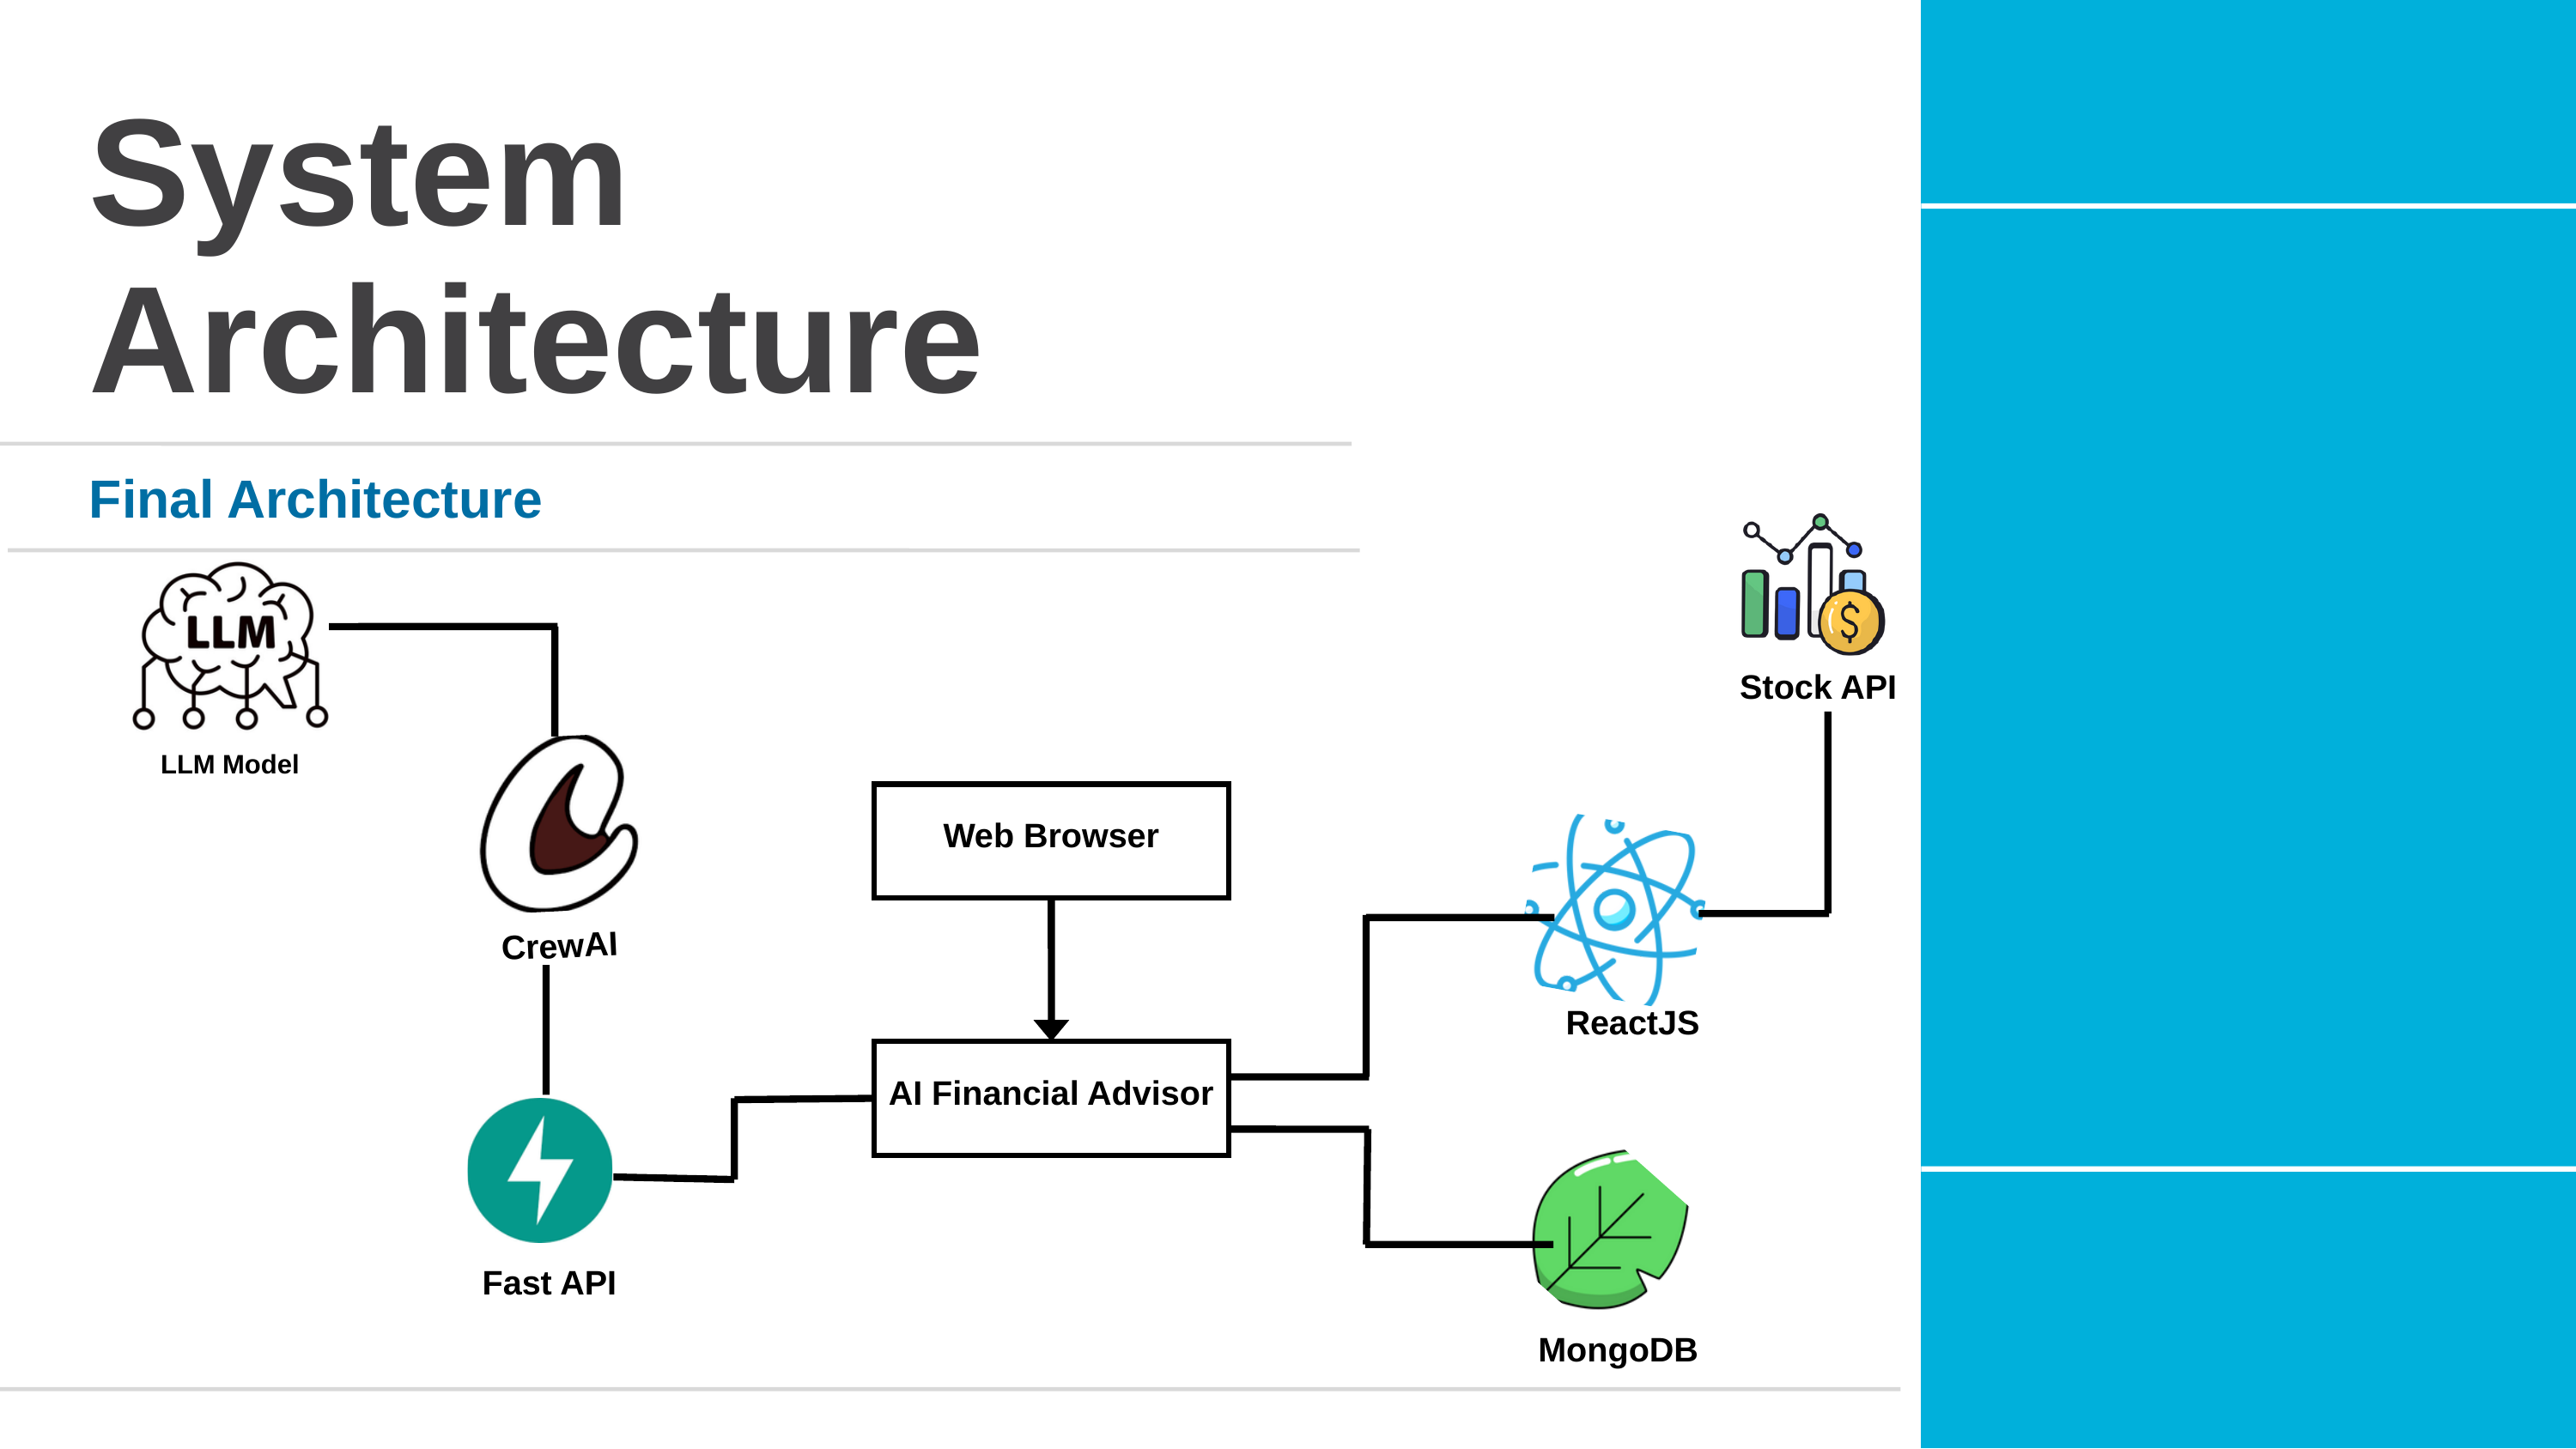

System Architecture

Final Architecture

Stock API

LLM Model

Web Browser

CrewAI

ReactJS

AI Financial Advisor

Fast API
MongoDB